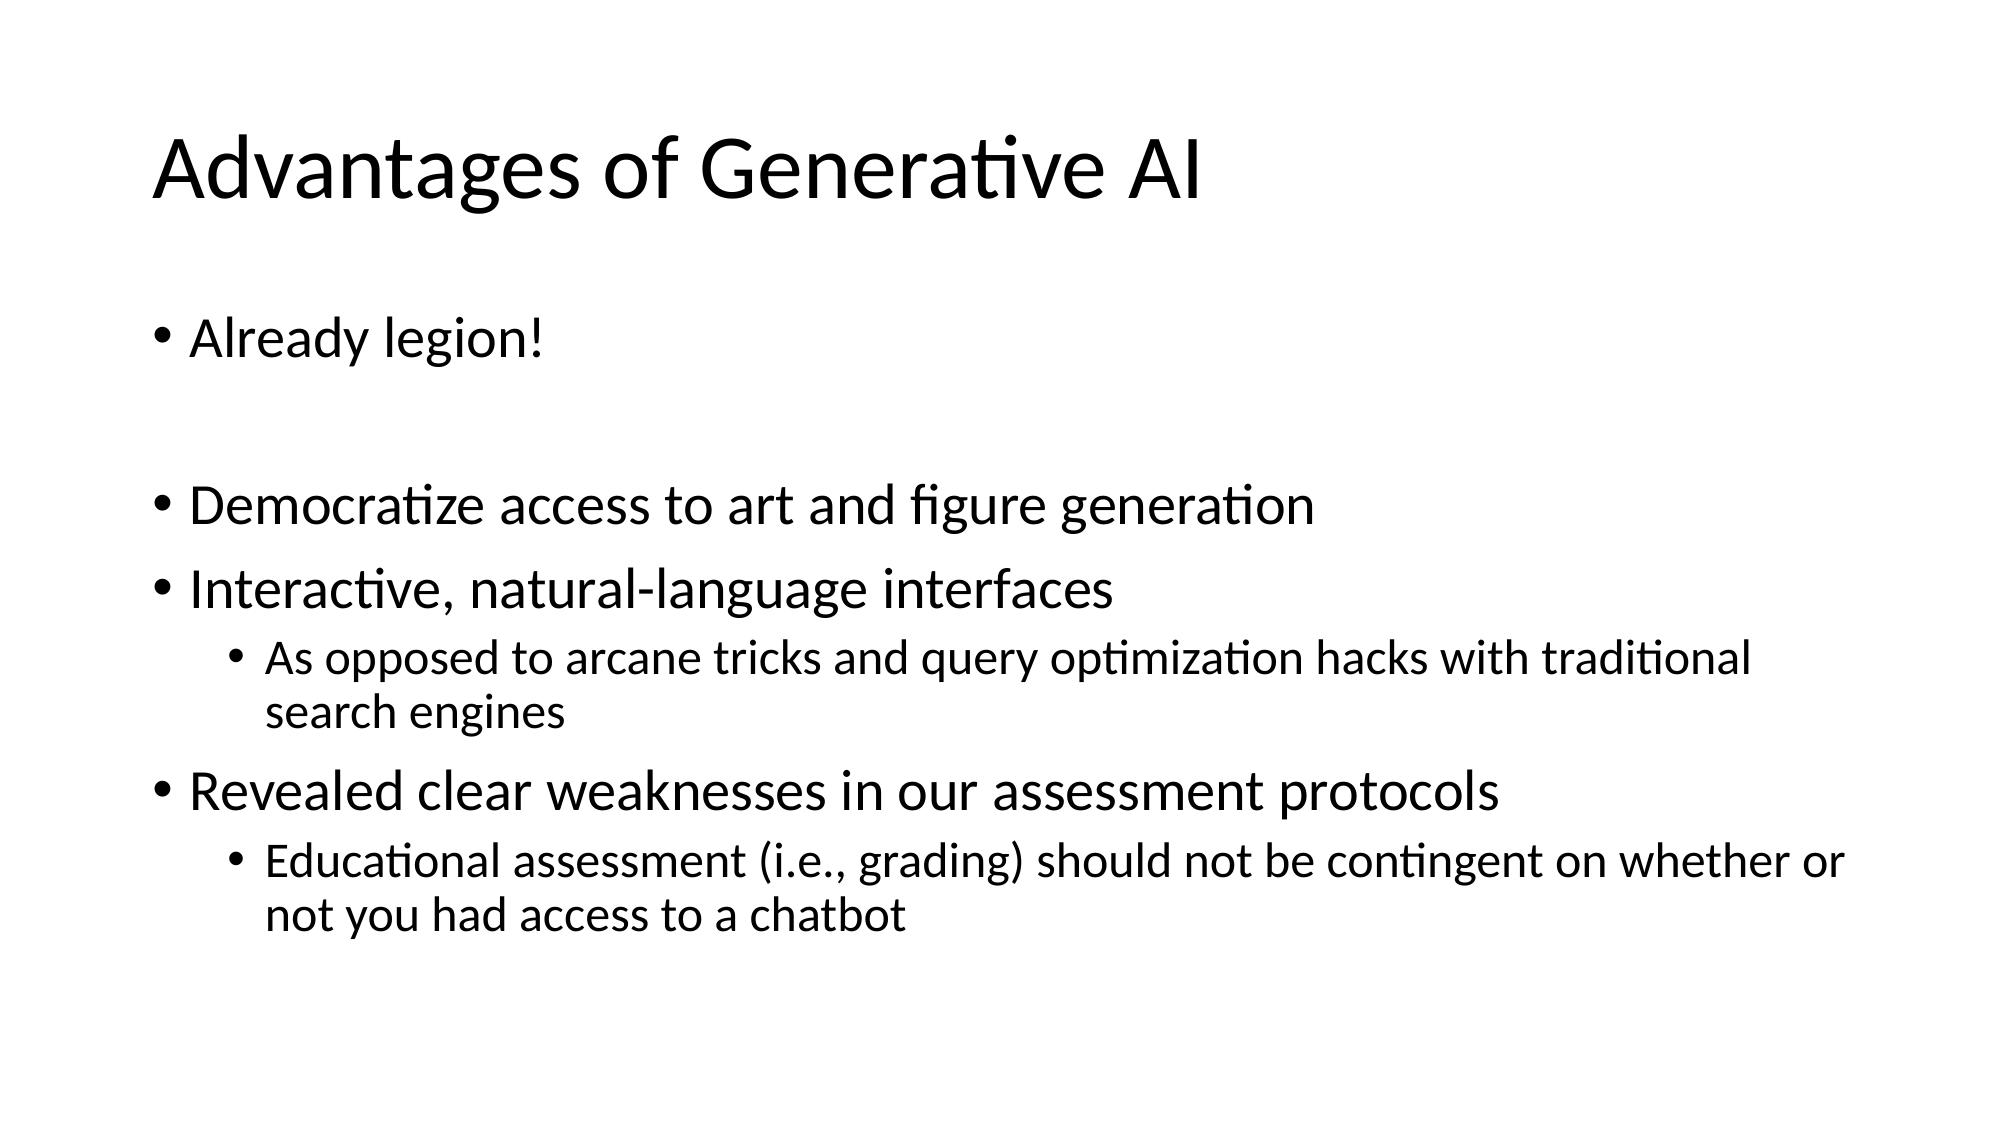

# Advantages of Generative AI
Already legion!

Democratize access to art and figure generation
Interactive, natural-language interfaces
As opposed to arcane tricks and query optimization hacks with traditional search engines
Revealed clear weaknesses in our assessment protocols
Educational assessment (i.e., grading) should not be contingent on whether or not you had access to a chatbot